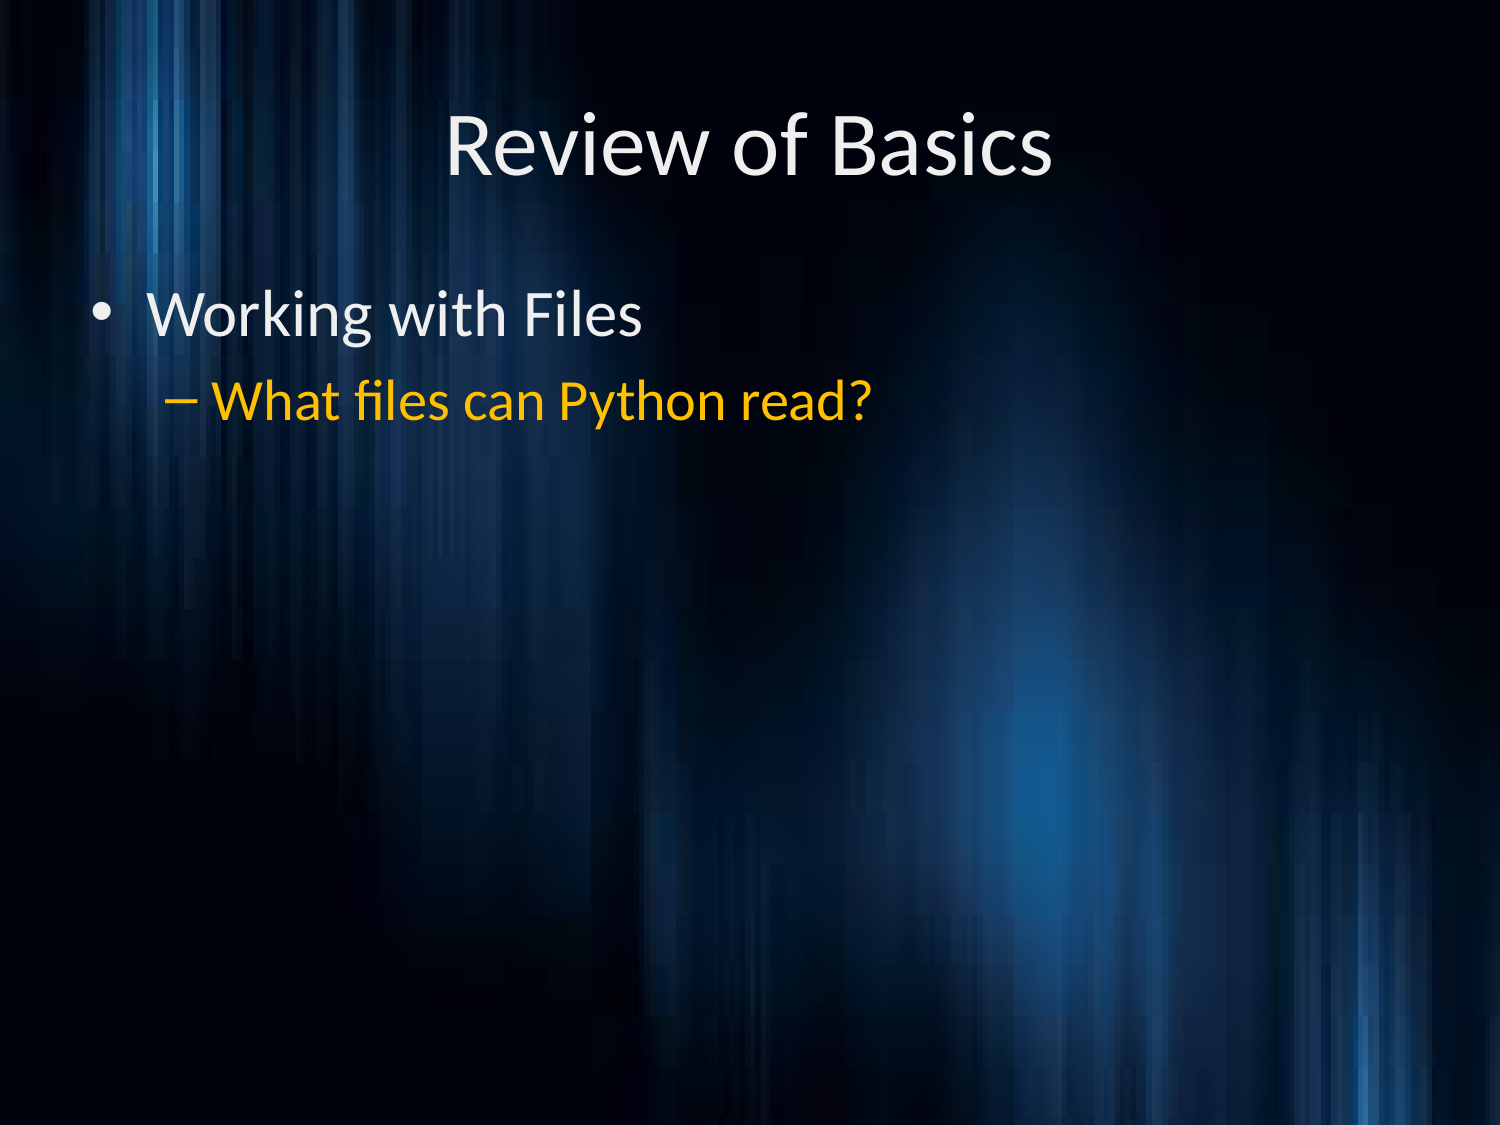

# Review of Basics
Working with Files
What files can Python read?